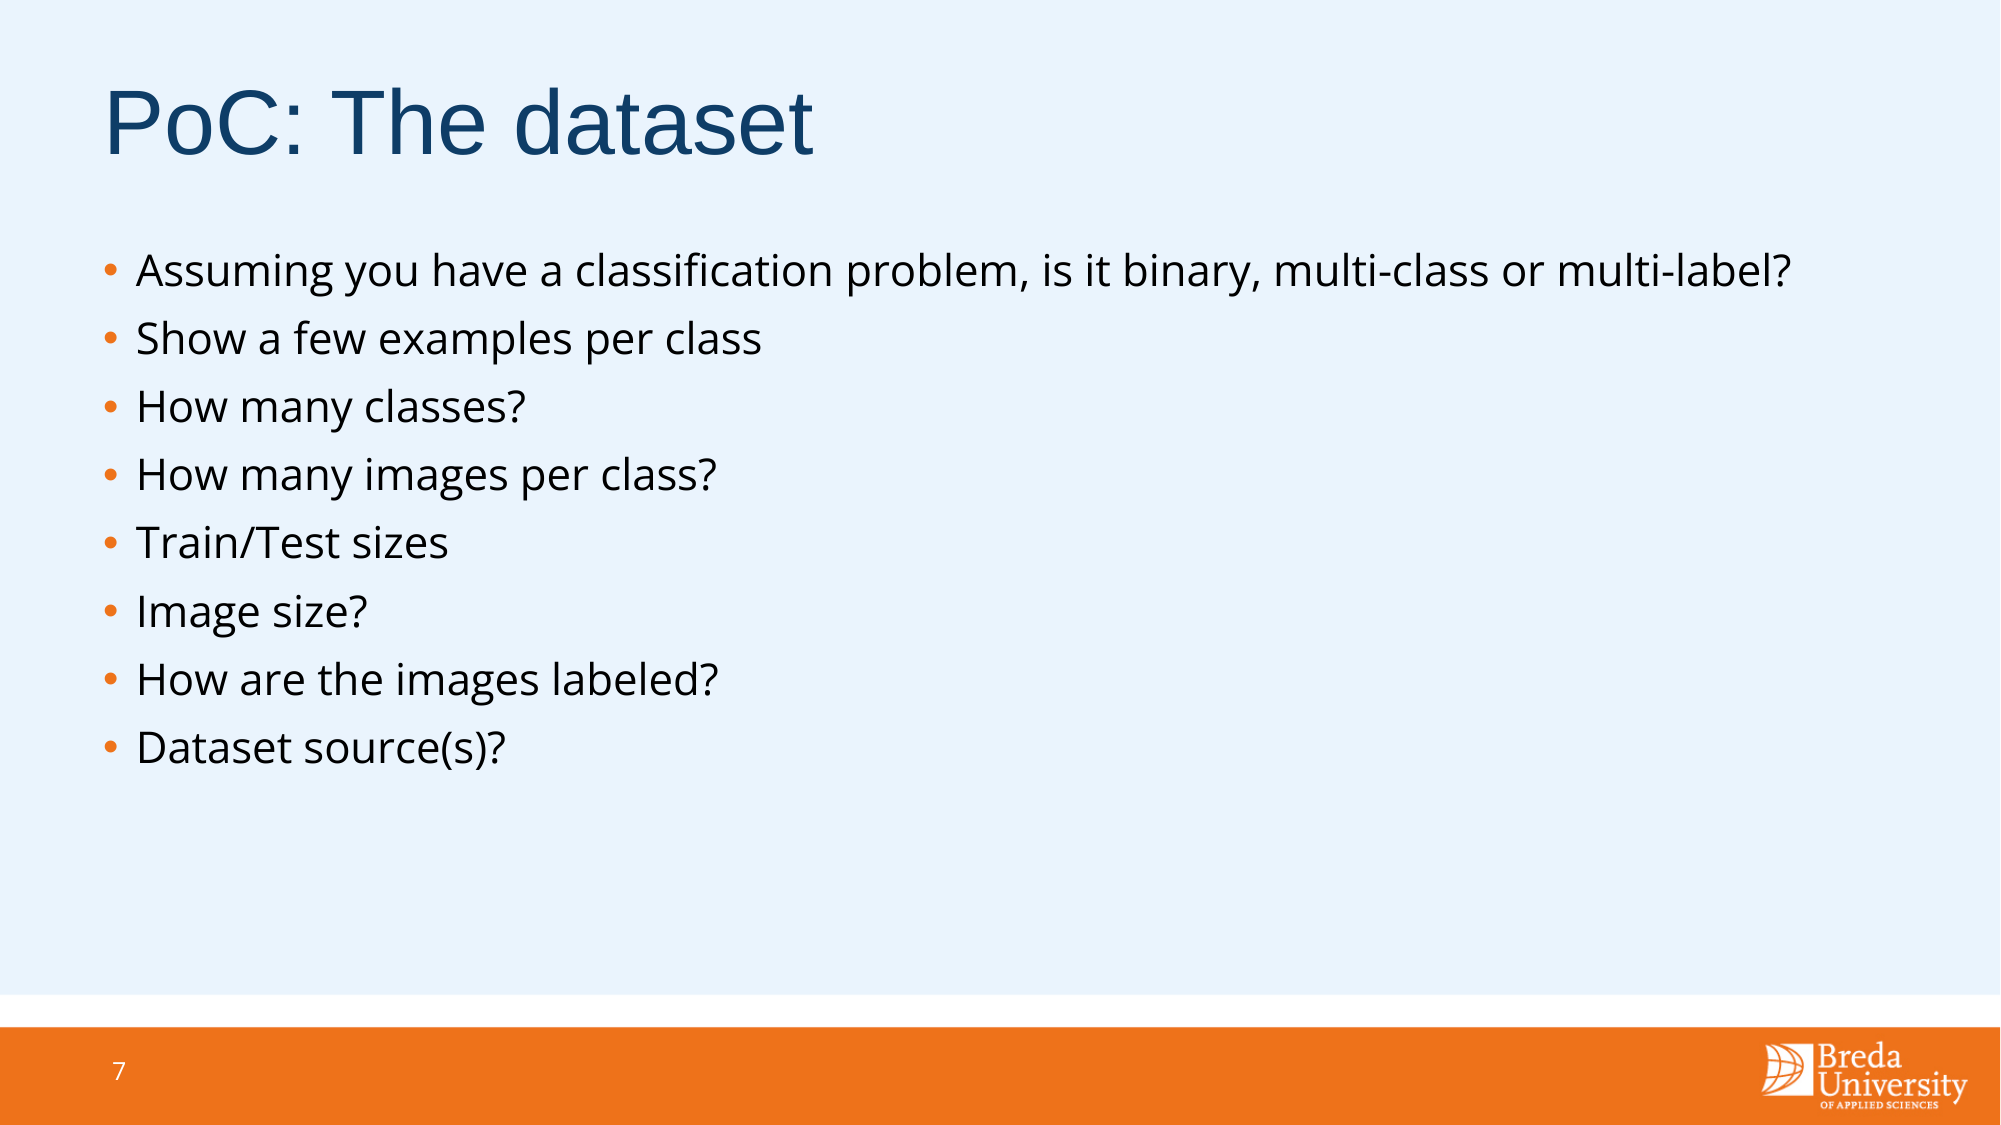

# PoC: The dataset
Assuming you have a classification problem, is it binary, multi-class or multi-label?
Show a few examples per class
How many classes?
How many images per class?
Train/Test sizes
Image size?
How are the images labeled?
Dataset source(s)?

7